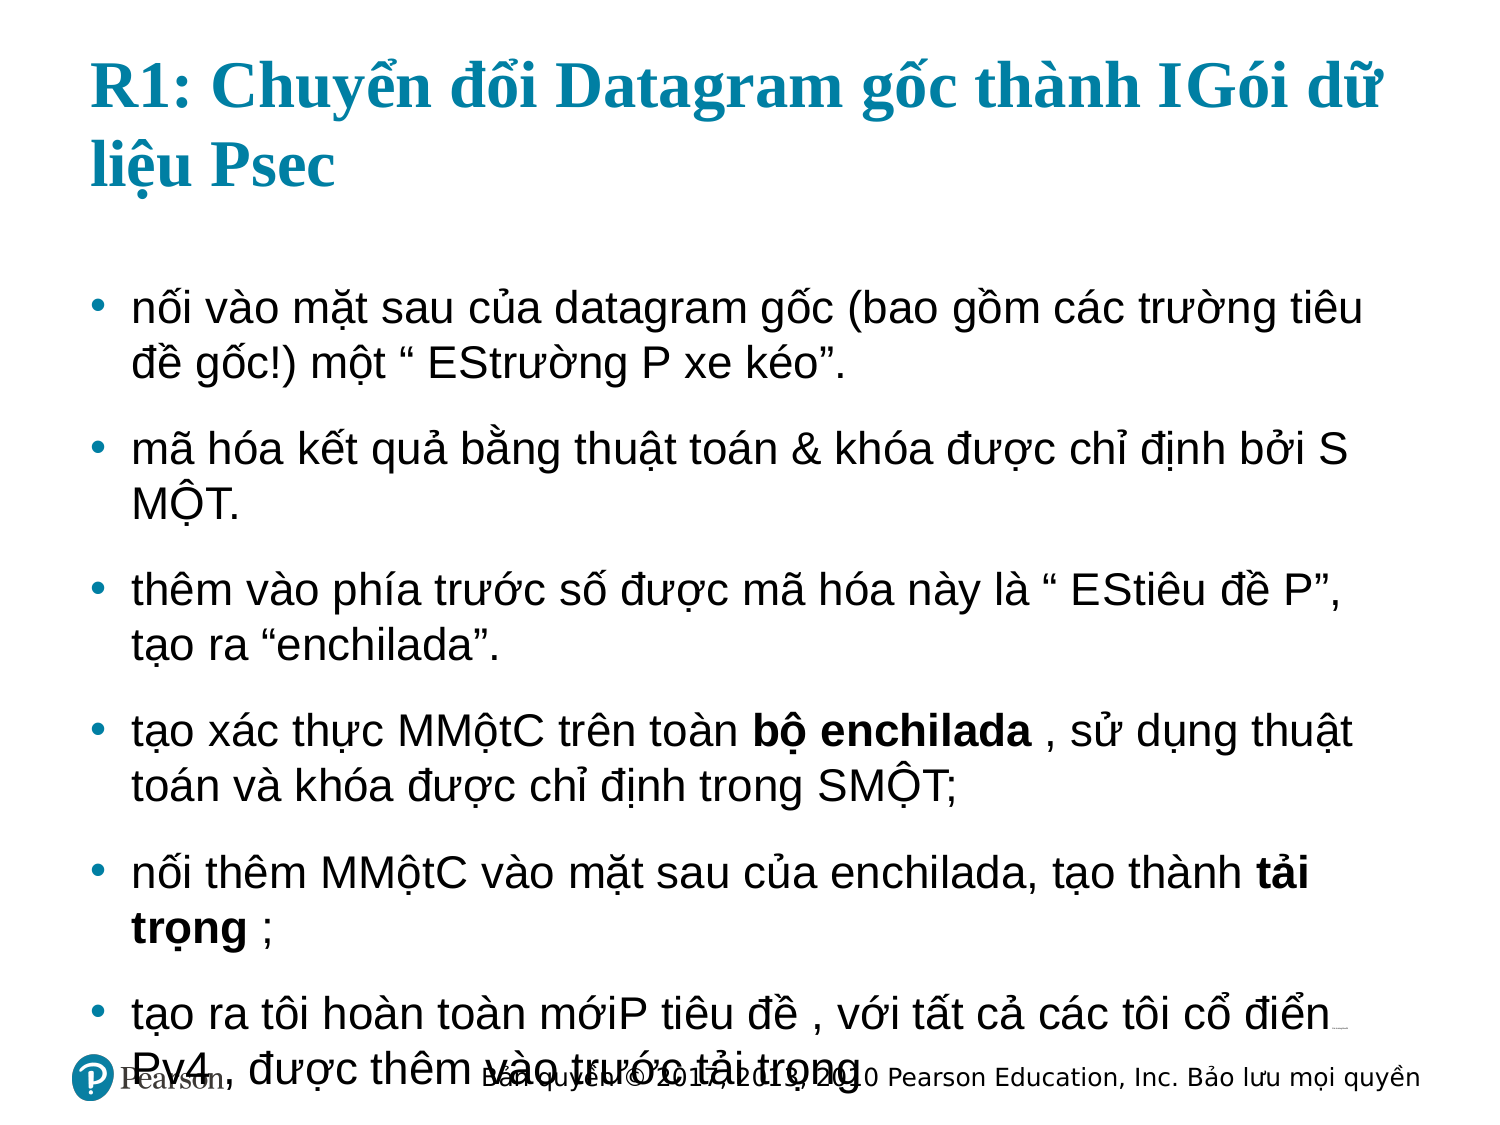

# R1: Chuyển đổi Datagram gốc thành I Gói dữ liệu Psec
nối vào mặt sau của datagram gốc (bao gồm các trường tiêu đề gốc!) một “ E S trường P xe kéo”.
mã hóa kết quả bằng thuật toán & khóa được chỉ định bởi S MỘT.
thêm vào phía trước số được mã hóa này là “ E S tiêu đề P”, tạo ra “enchilada”.
tạo xác thực M Một C trên toàn bộ enchilada , sử dụng thuật toán và khóa được chỉ định trong S MỘT;
nối thêm M Một C vào mặt sau của enchilada, tạo thành tải trọng ;
tạo ra tôi hoàn toàn mới P tiêu đề , với tất cả các tôi cổ điển Các trường tiêu đề Pv4 , được thêm vào trước tải trọng